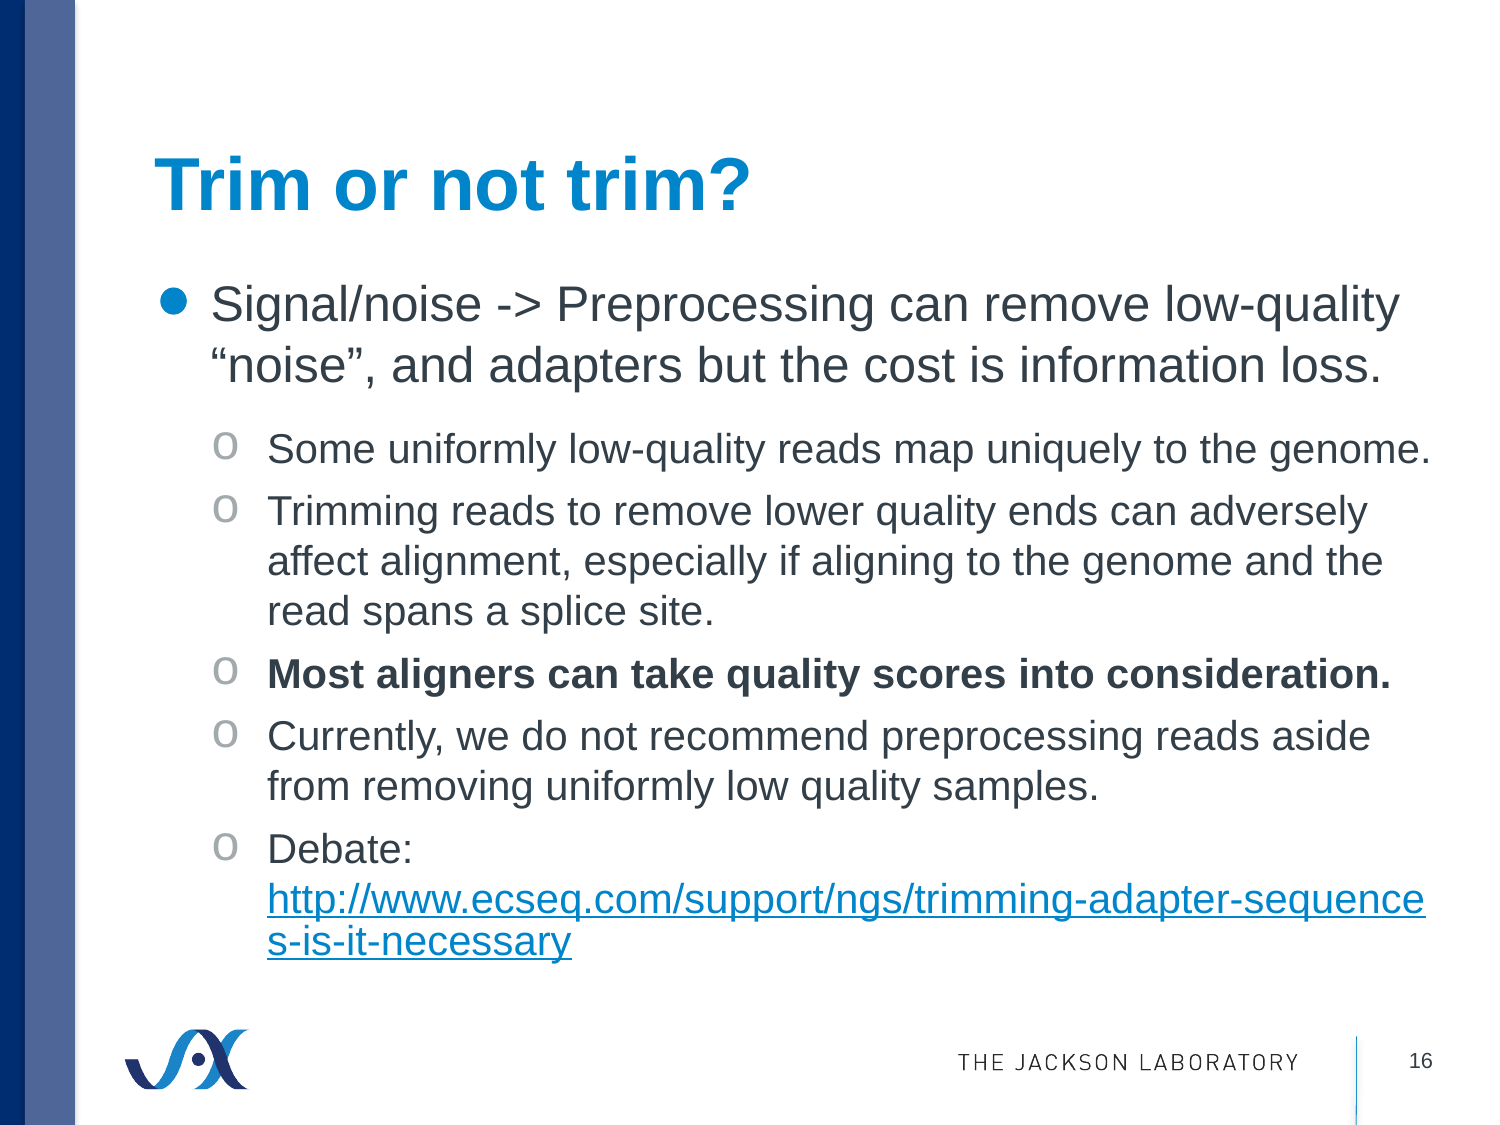

# Trim or not trim?
Signal/noise -> Preprocessing can remove low-quality “noise”, and adapters but the cost is information loss.
Some uniformly low-quality reads map uniquely to the genome.
Trimming reads to remove lower quality ends can adversely affect alignment, especially if aligning to the genome and the read spans a splice site.
Most aligners can take quality scores into consideration.
Currently, we do not recommend preprocessing reads aside from removing uniformly low quality samples.
Debate: http://www.ecseq.com/support/ngs/trimming-adapter-sequences-is-it-necessary

16